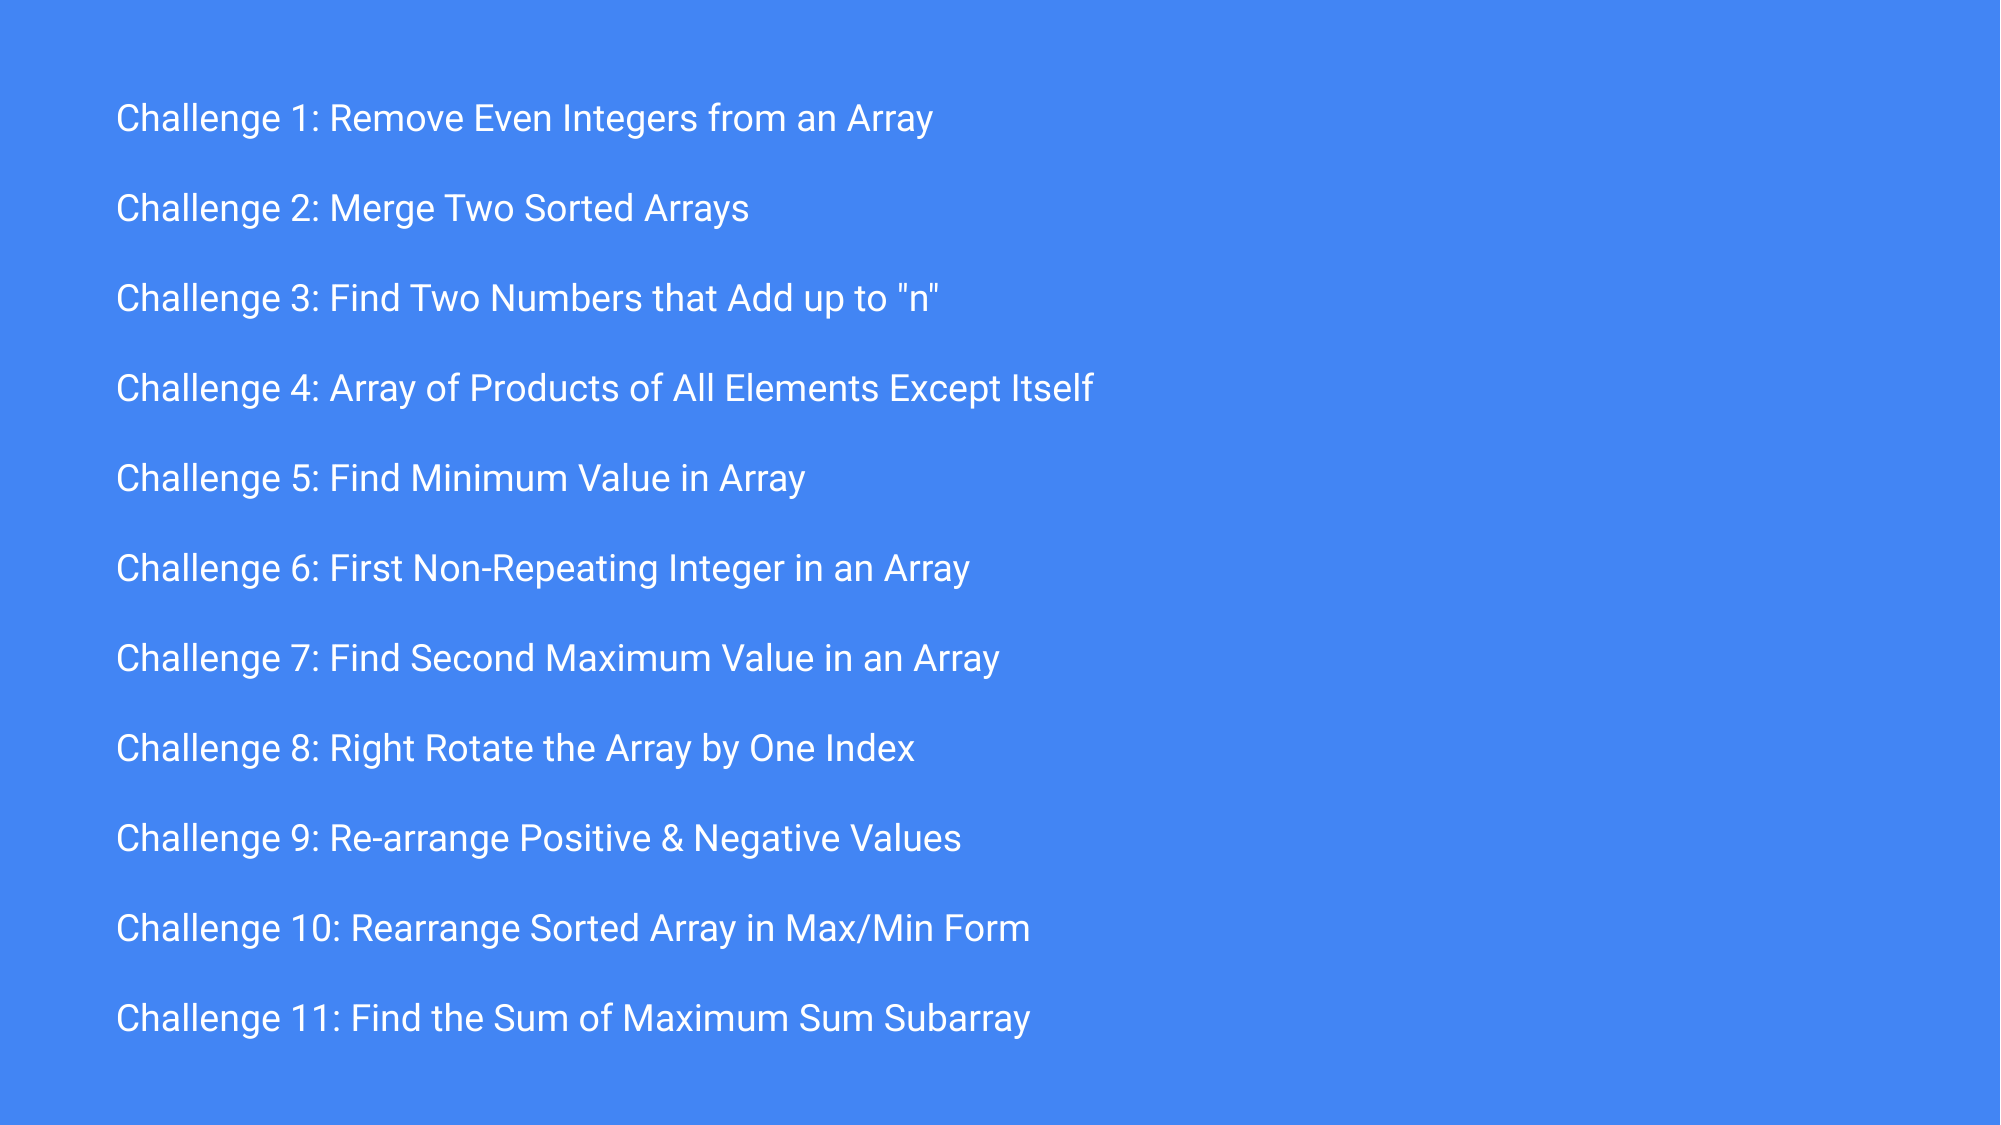

# Challenge 1: Remove Even Integers from an Array Challenge 2: Merge Two Sorted Arrays Challenge 3: Find Two Numbers that Add up to "n" Challenge 4: Array of Products of All Elements Except Itself Challenge 5: Find Minimum Value in Array Challenge 6: First Non-Repeating Integer in an Array Challenge 7: Find Second Maximum Value in an Array Challenge 8: Right Rotate the Array by One Index Challenge 9: Re-arrange Positive & Negative Values Challenge 10: Rearrange Sorted Array in Max/Min Form Challenge 11: Find the Sum of Maximum Sum Subarray